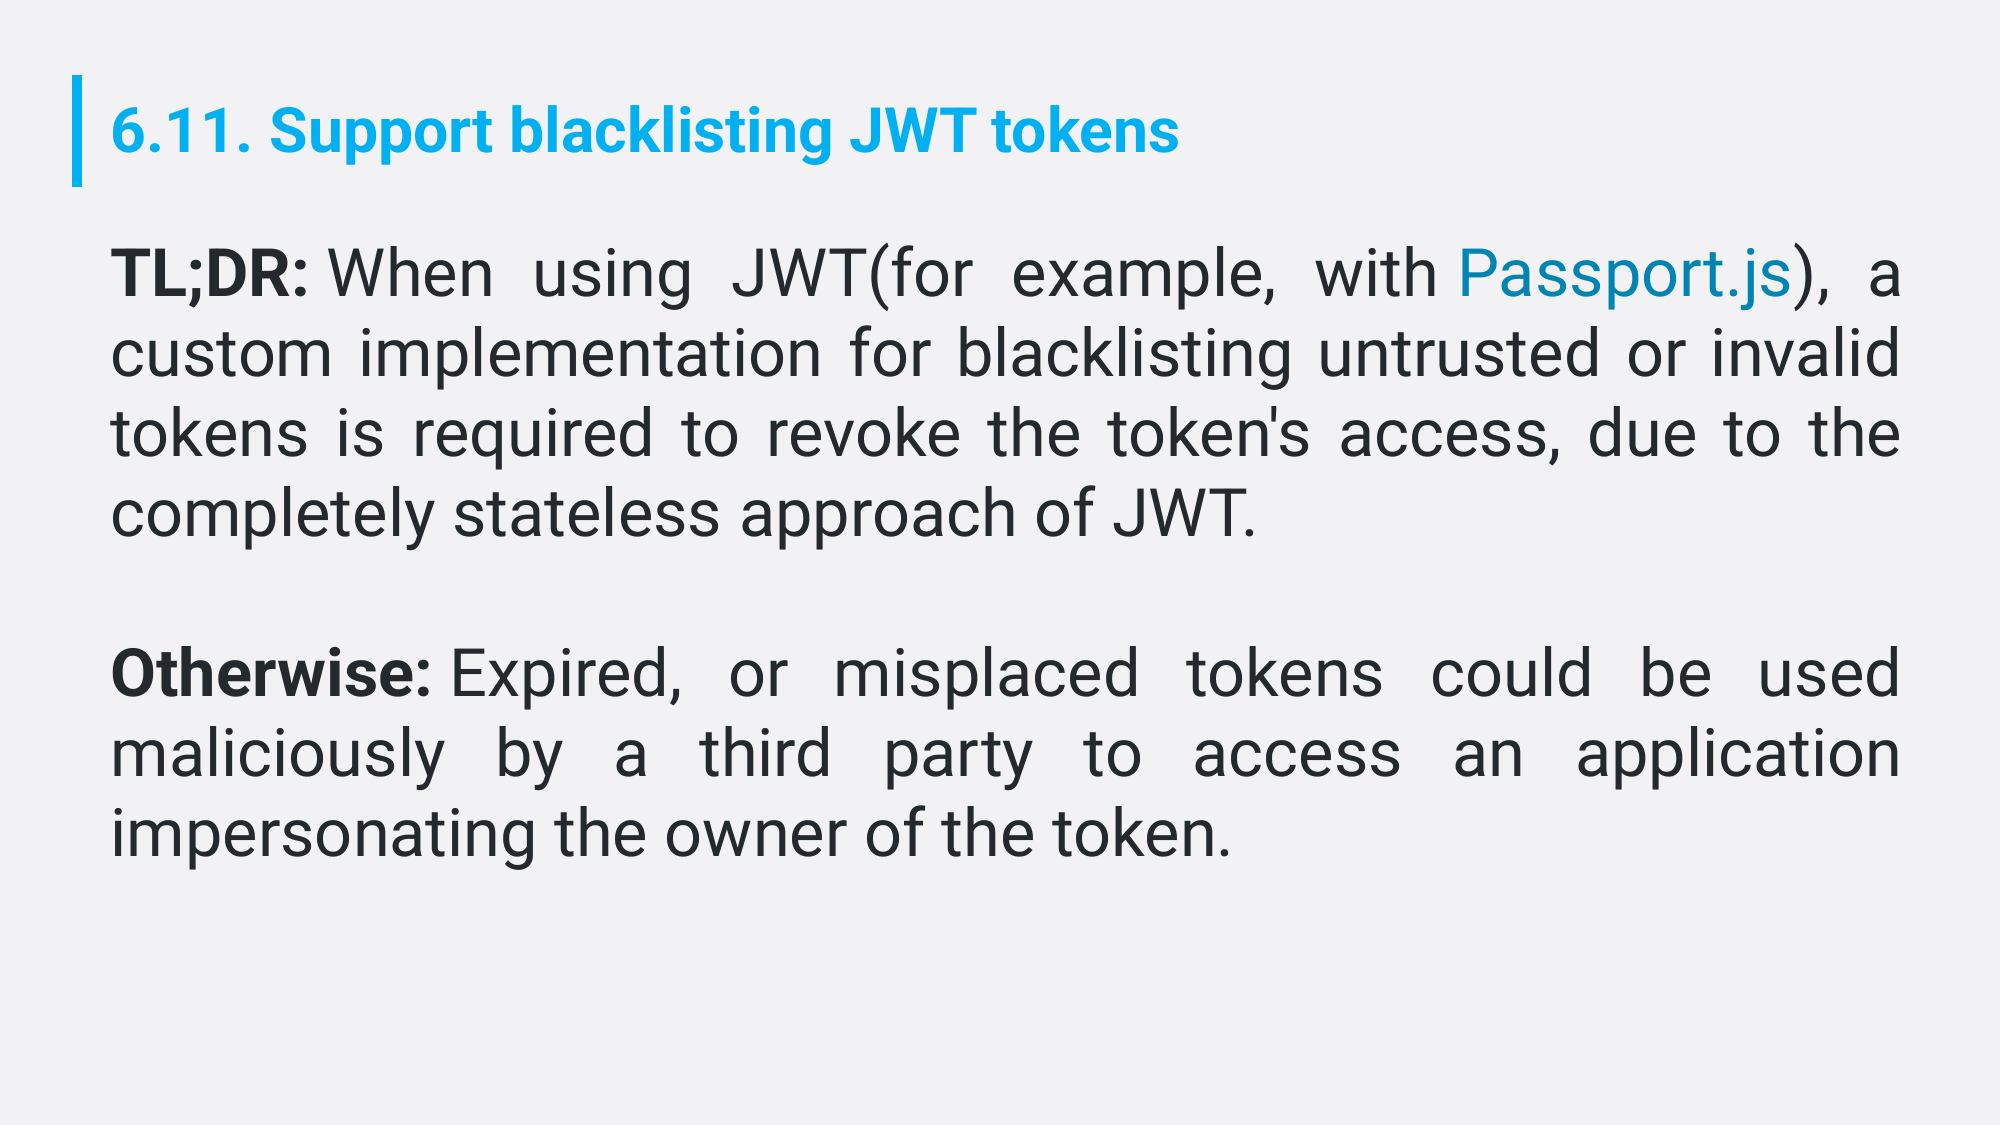

# 6.11. Support blacklisting JWT tokens
TL;DR: When using JWT(for example, with Passport.js), a custom implementation for blacklisting untrusted or invalid tokens is required to revoke the token's access, due to the completely stateless approach of JWT.

Otherwise: Expired, or misplaced tokens could be used maliciously by a third party to access an application impersonating the owner of the token.